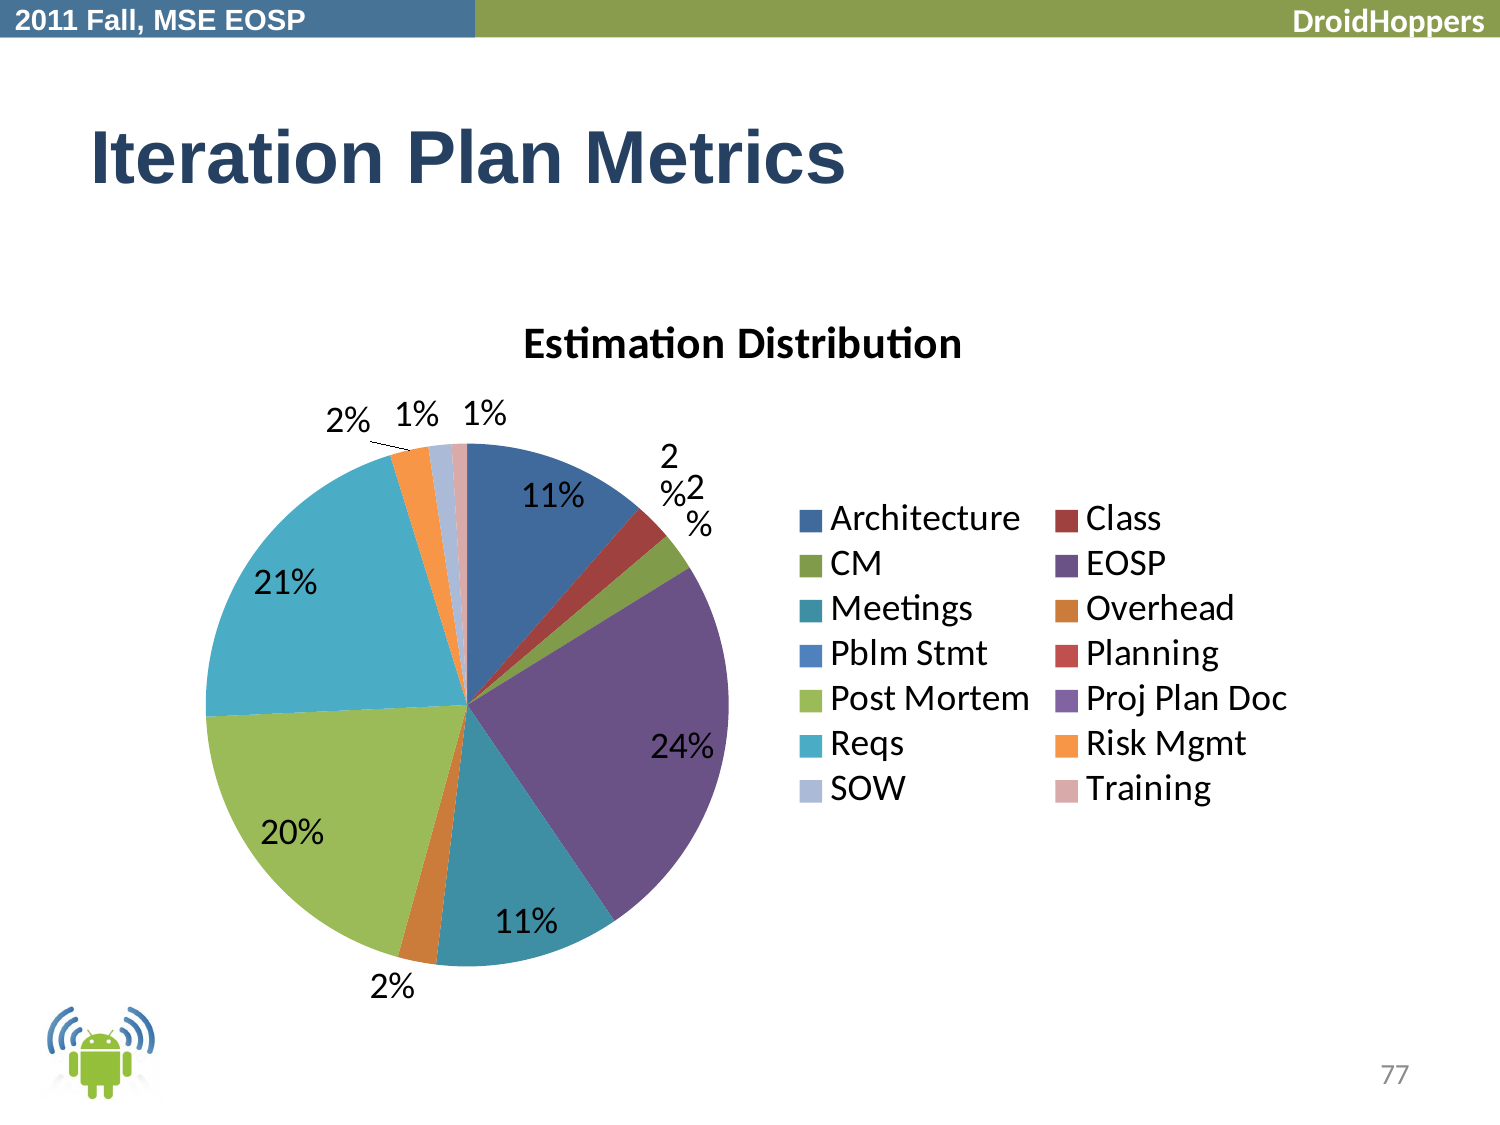

# Iteration Plan Metrics

### Chart:

| Category | Estimation Distribution |
|---|---|
| Architecture | 24.0 |
| Class | 5.0 |
| CM | 5.0 |
| EOSP | 51.0 |
| Meetings | 24.0 |
| Overhead | 5.0 |
| Pblm Stmt | 0.0 |
| Planning | 0.0 |
| Post Mortem | 42.0 |
| Proj Plan Doc | 0.0 |
| Reqs | 44.0 |
| Risk Mgmt | 5.0 |
| SOW | 3.0 |
| Training | 2.0 |
77